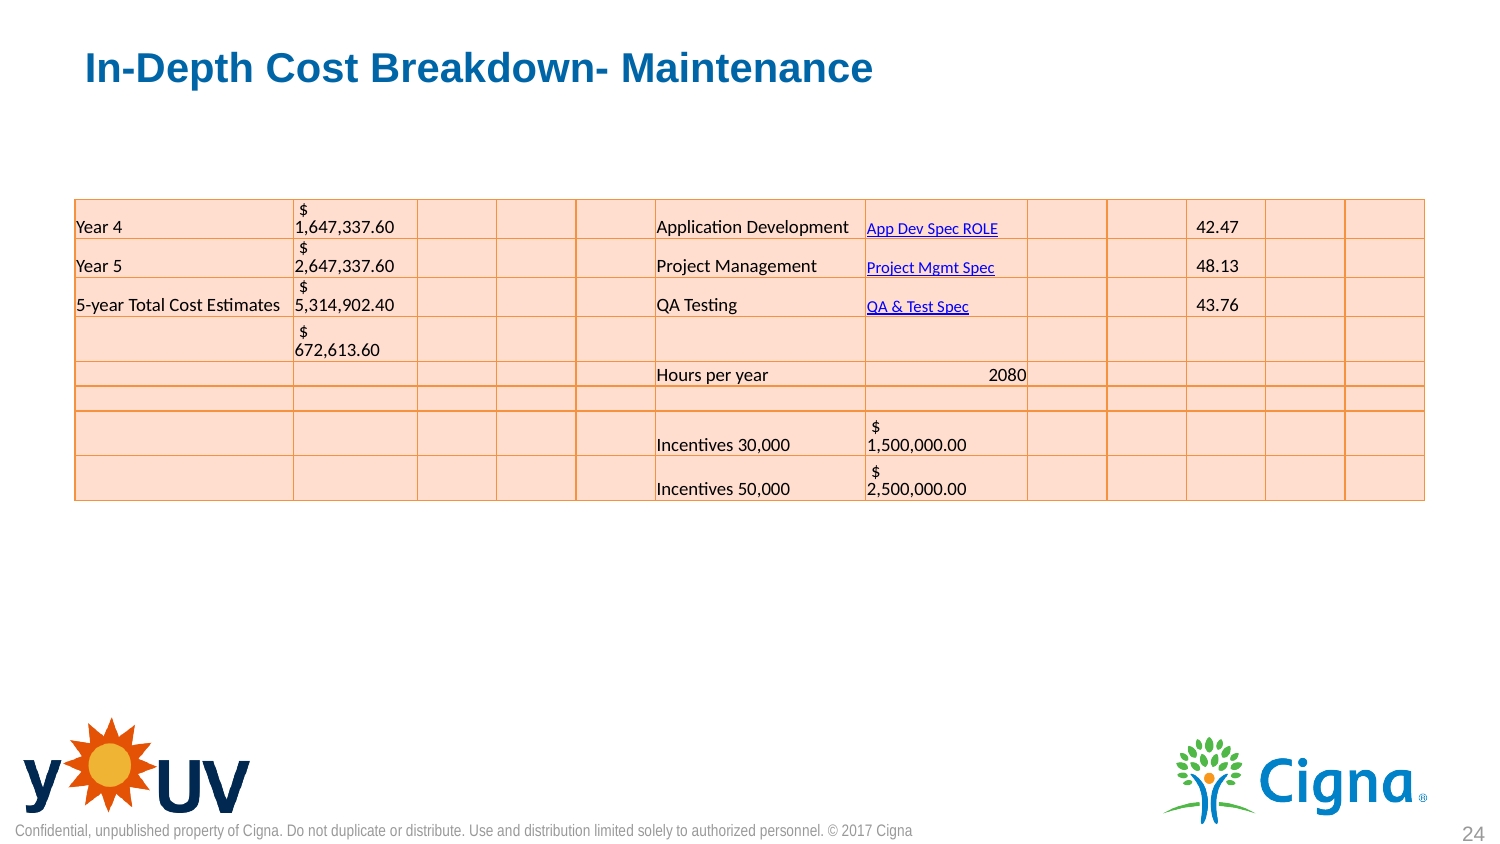

# In-Depth Cost Breakdown- Maintenance
| Year 4 | $ 1,647,337.60 |  |  |  | Application Development | App Dev Spec ROLE |  |  | 42.47 |  |  |
| --- | --- | --- | --- | --- | --- | --- | --- | --- | --- | --- | --- |
| Year 5 | $ 2,647,337.60 |  |  |  | Project Management | Project Mgmt Spec |  |  | 48.13 |  |  |
| 5-year Total Cost Estimates | $ 5,314,902.40 |  |  |  | QA Testing | QA & Test Spec |  |  | 43.76 |  |  |
|  | $ 672,613.60 |  |  |  |  |  |  |  |  |  |  |
|  |  |  |  |  | Hours per year | 2080 |  |  |  |  |  |
|  |  |  |  |  |  |  |  |  |  |  |  |
|  |  |  |  |  | Incentives 30,000 | $ 1,500,000.00 |  |  |  |  |  |
|  |  |  |  |  | Incentives 50,000 | $ 2,500,000.00 |  |  |  |  |  |
Confidential, unpublished property of Cigna. Do not duplicate or distribute. Use and distribution limited solely to authorized personnel. © 2017 Cigna
24